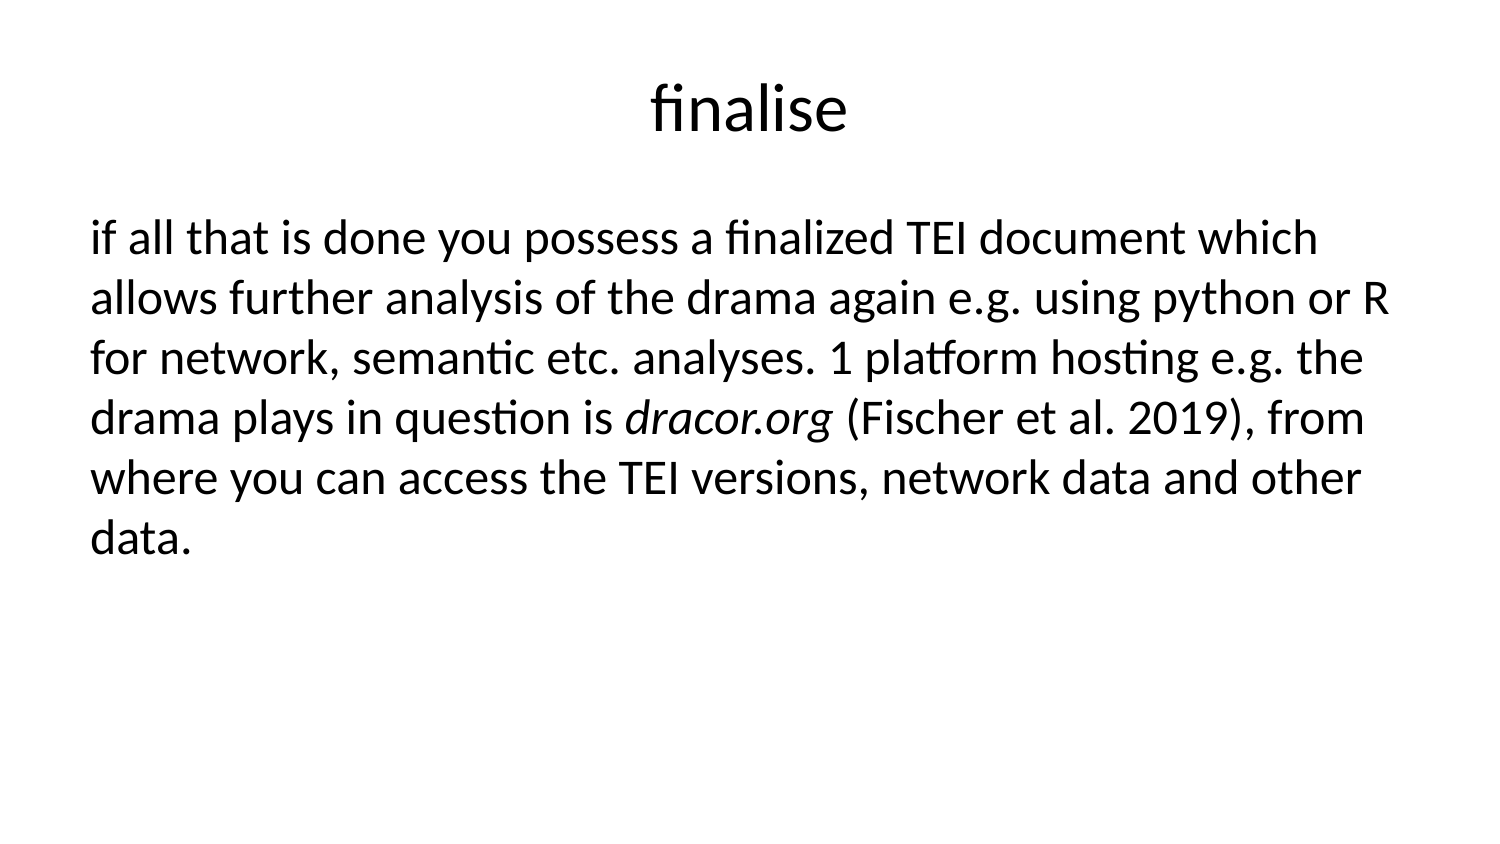

# finalise
if all that is done you possess a finalized TEI document which allows further analysis of the drama again e.g. using python or R for network, semantic etc. analyses. 1 platform hosting e.g. the drama plays in question is dracor.org (Fischer et al. 2019), from where you can access the TEI versions, network data and other data.